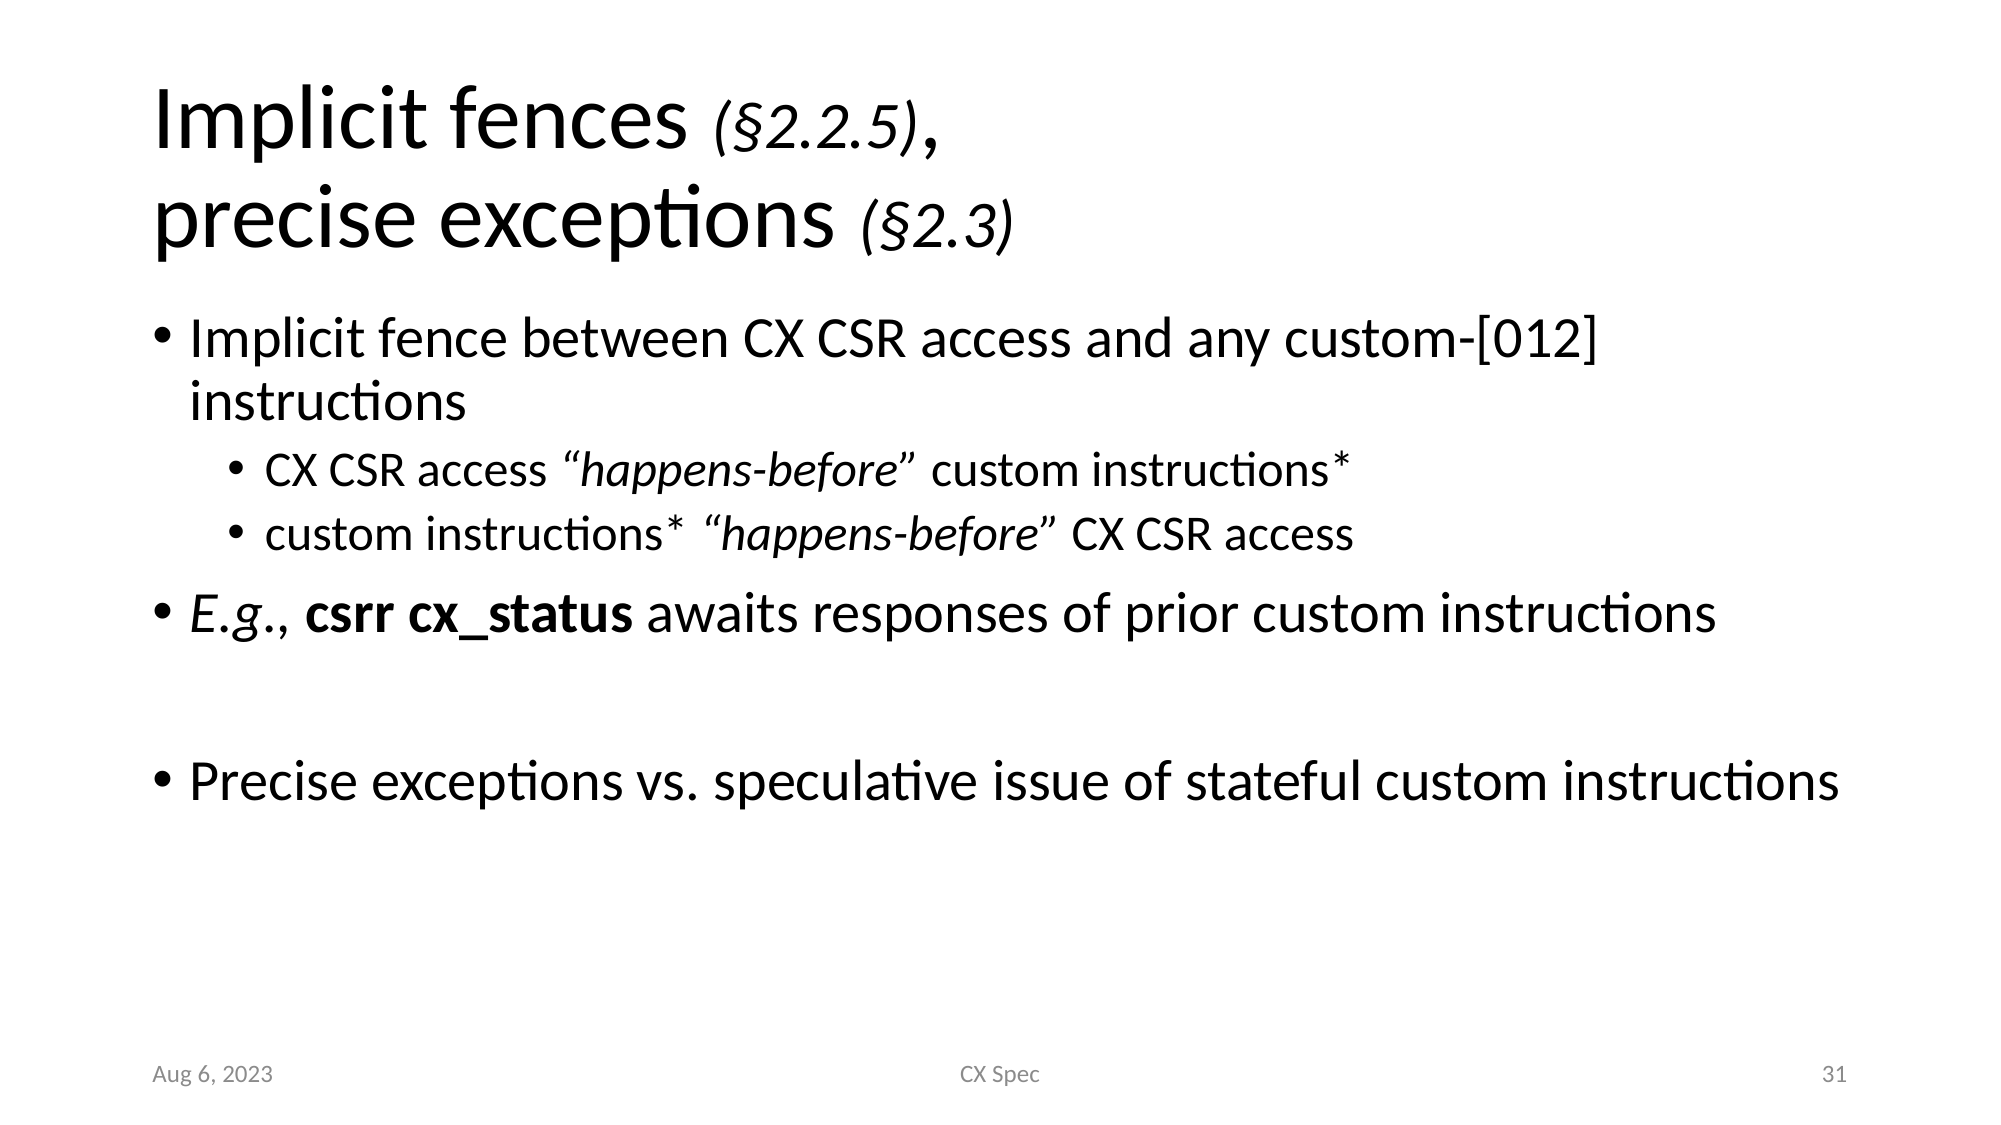

# Implicit fences (§2.2.5), precise exceptions (§2.3)
Implicit fence between CX CSR access and any custom-[012] instructions
CX CSR access “happens-before” custom instructions*
custom instructions* “happens-before” CX CSR access
E.g., csrr cx_status awaits responses of prior custom instructions

Precise exceptions vs. speculative issue of stateful custom instructions
Aug 6, 2023
CX Spec
31